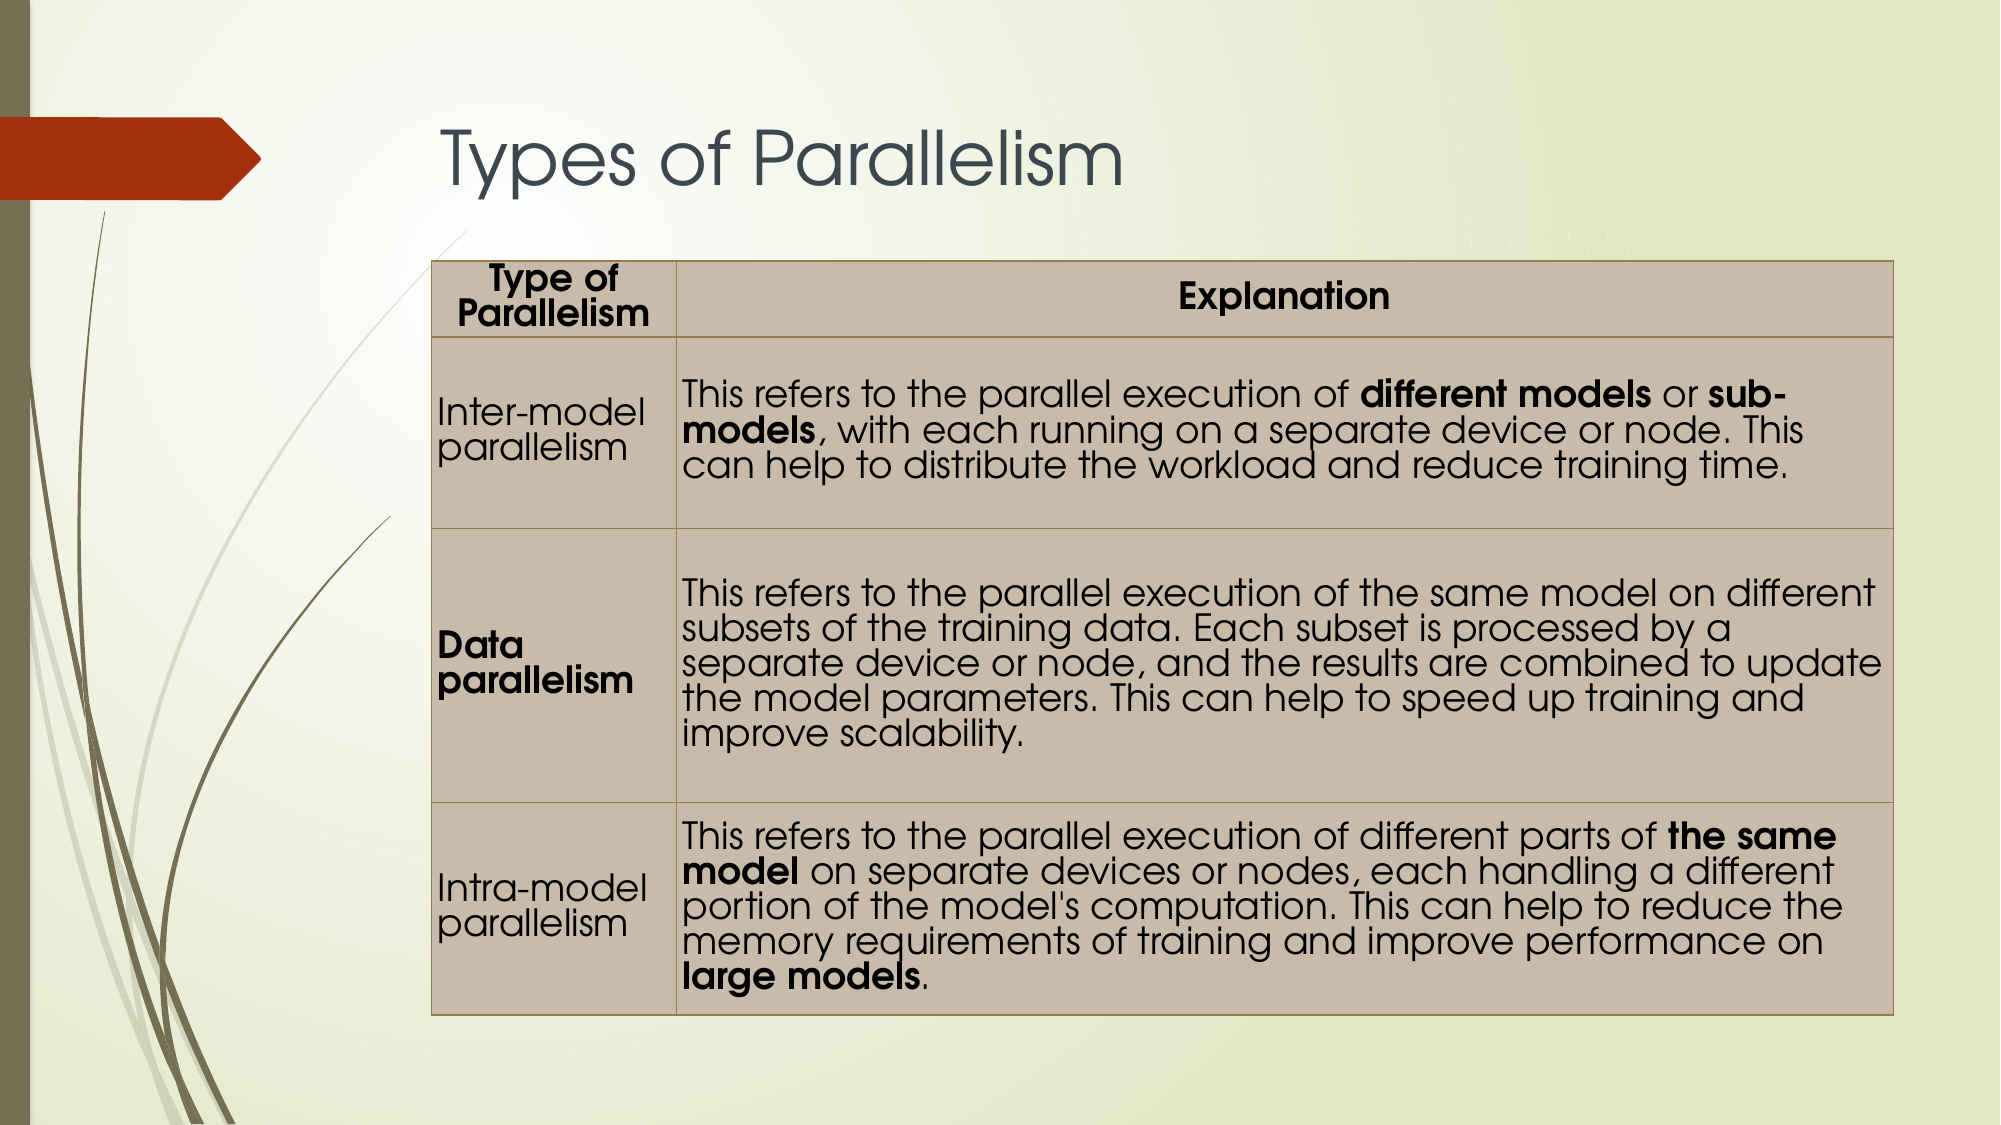

# Types of Parallelism
| Type of Parallelism | Explanation |
| --- | --- |
| Inter-model parallelism | This refers to the parallel execution of different models or sub-models, with each running on a separate device or node. This can help to distribute the workload and reduce training time. |
| Data parallelism | This refers to the parallel execution of the same model on different subsets of the training data. Each subset is processed by a separate device or node, and the results are combined to update the model parameters. This can help to speed up training and improve scalability. |
| Intra-model parallelism | This refers to the parallel execution of different parts of the same model on separate devices or nodes, each handling a different portion of the model's computation. This can help to reduce the memory requirements of training and improve performance on large models. |